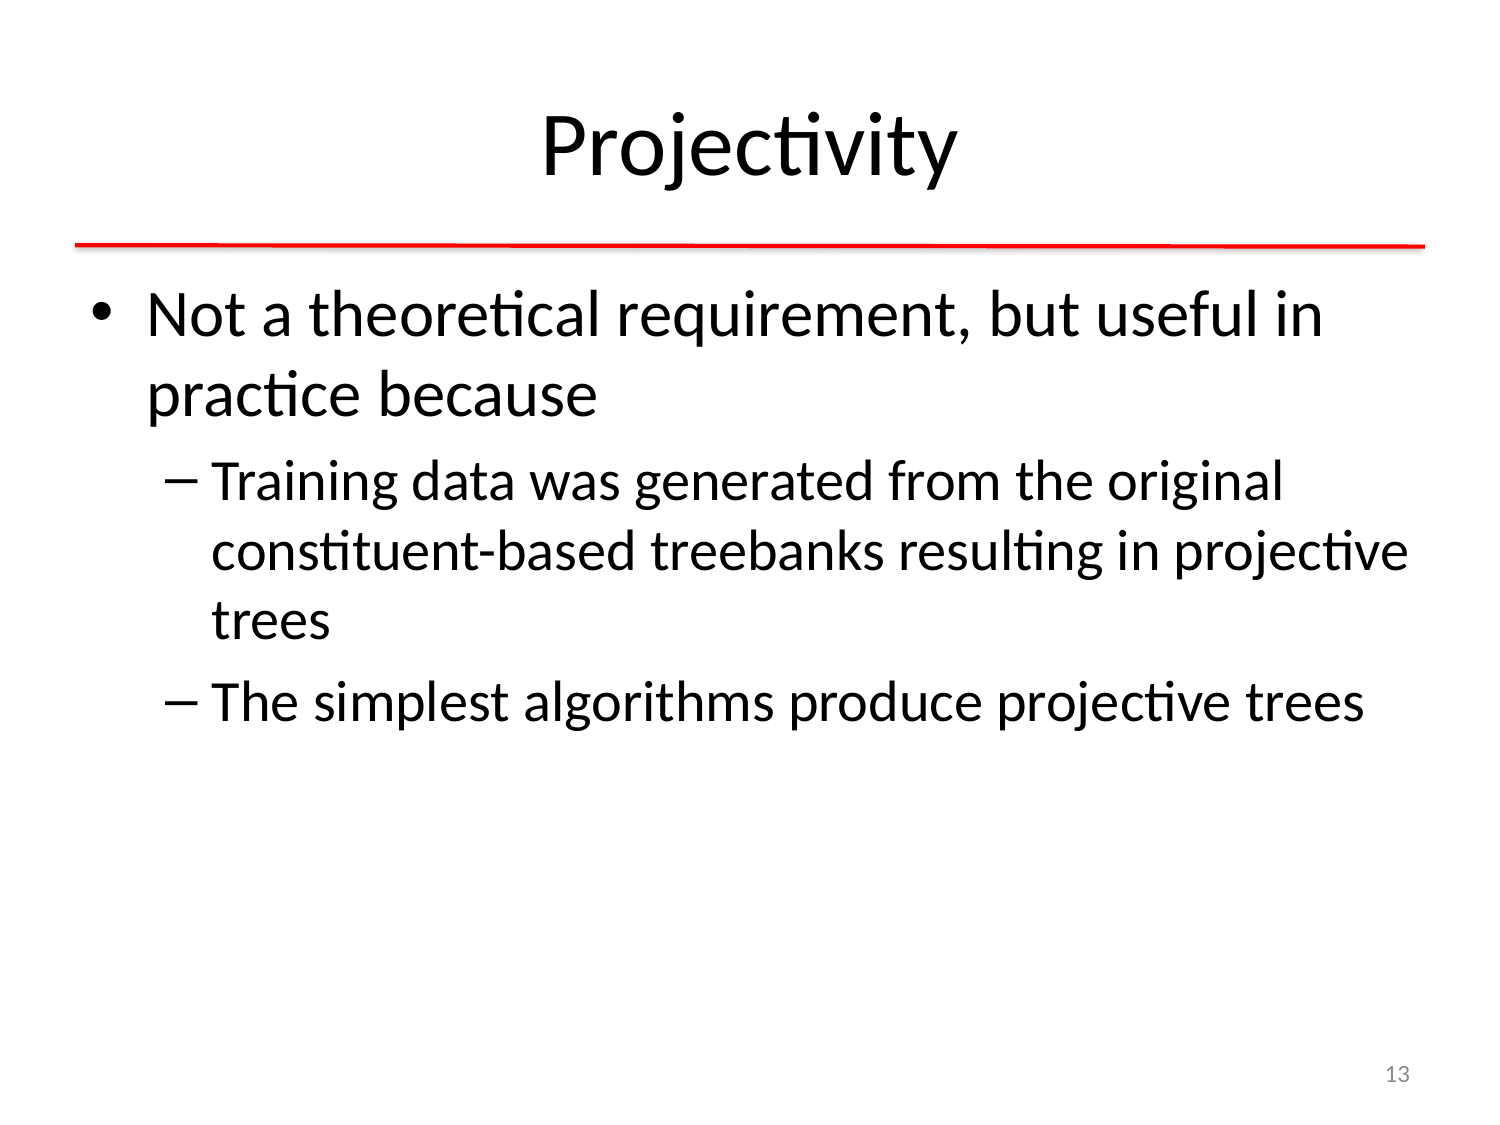

# Projectivity
Not a theoretical requirement, but useful in practice because
Training data was generated from the original constituent-based treebanks resulting in projective trees
The simplest algorithms produce projective trees
13